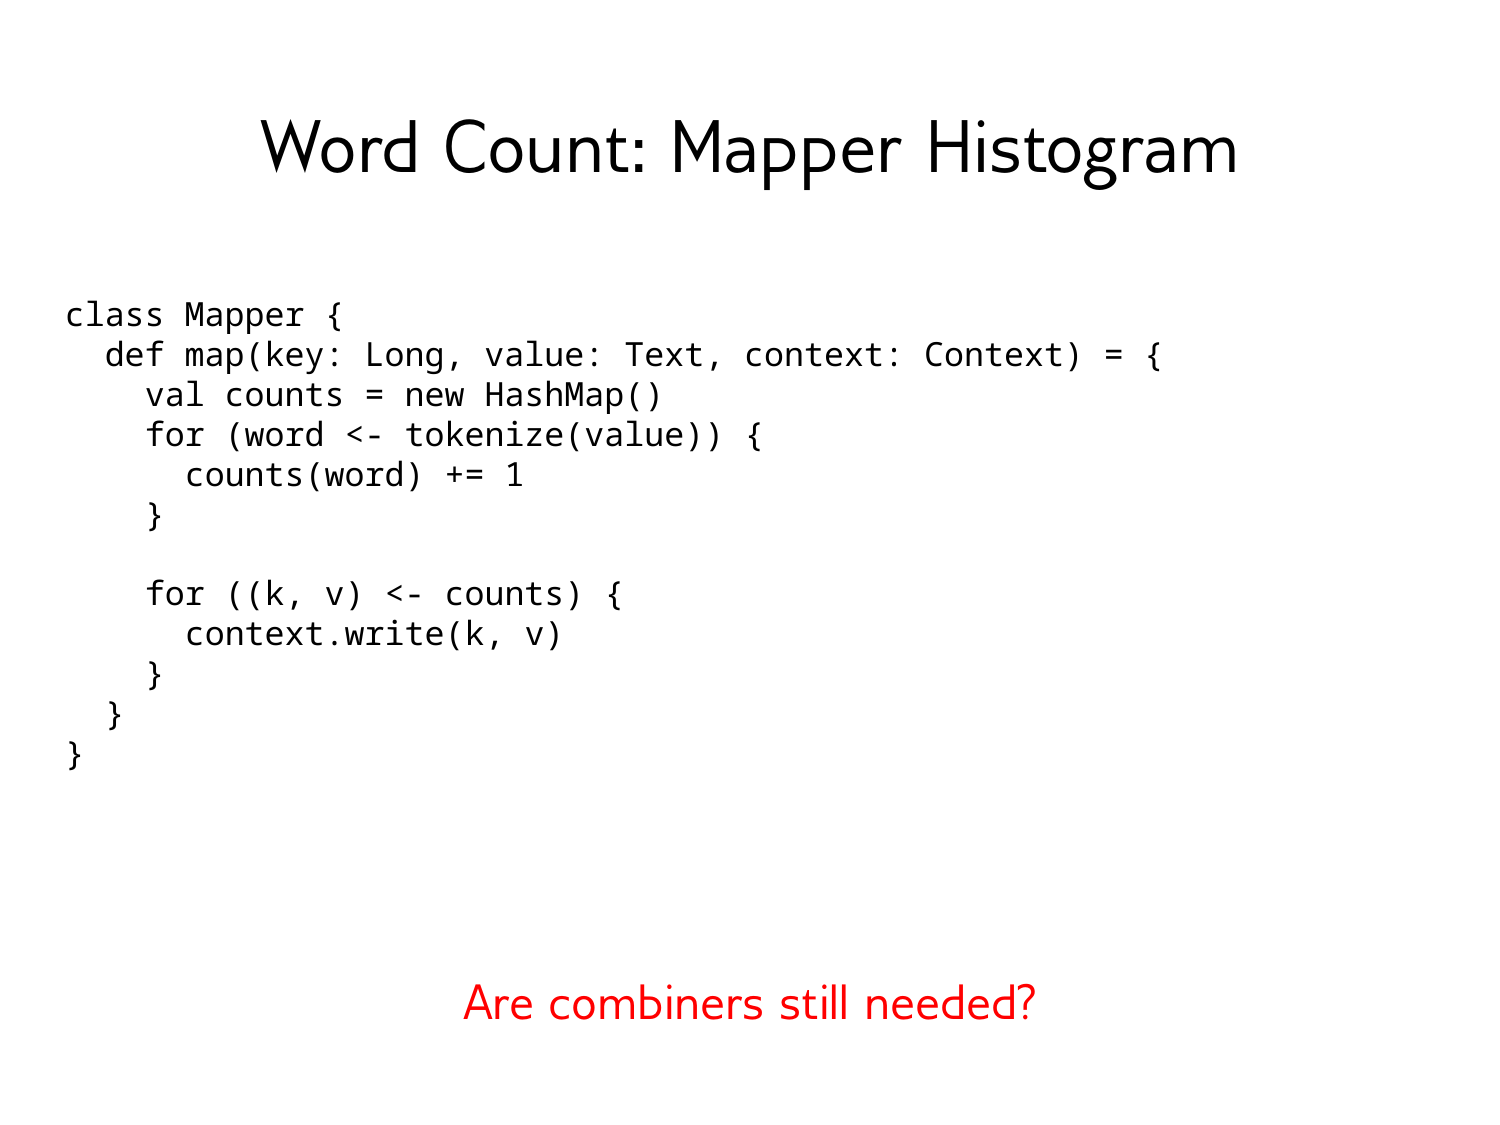

Word Count: Mapper Histogram
class Mapper {
  def map(key: Long, value: Text, context: Context) = {
    val counts = new HashMap()
    for (word <- tokenize(value)) {
      counts(word) += 1
    }

    for ((k, v) <- counts) {
      context.write(k, v)
    }
  }
}
Are combiners still needed?